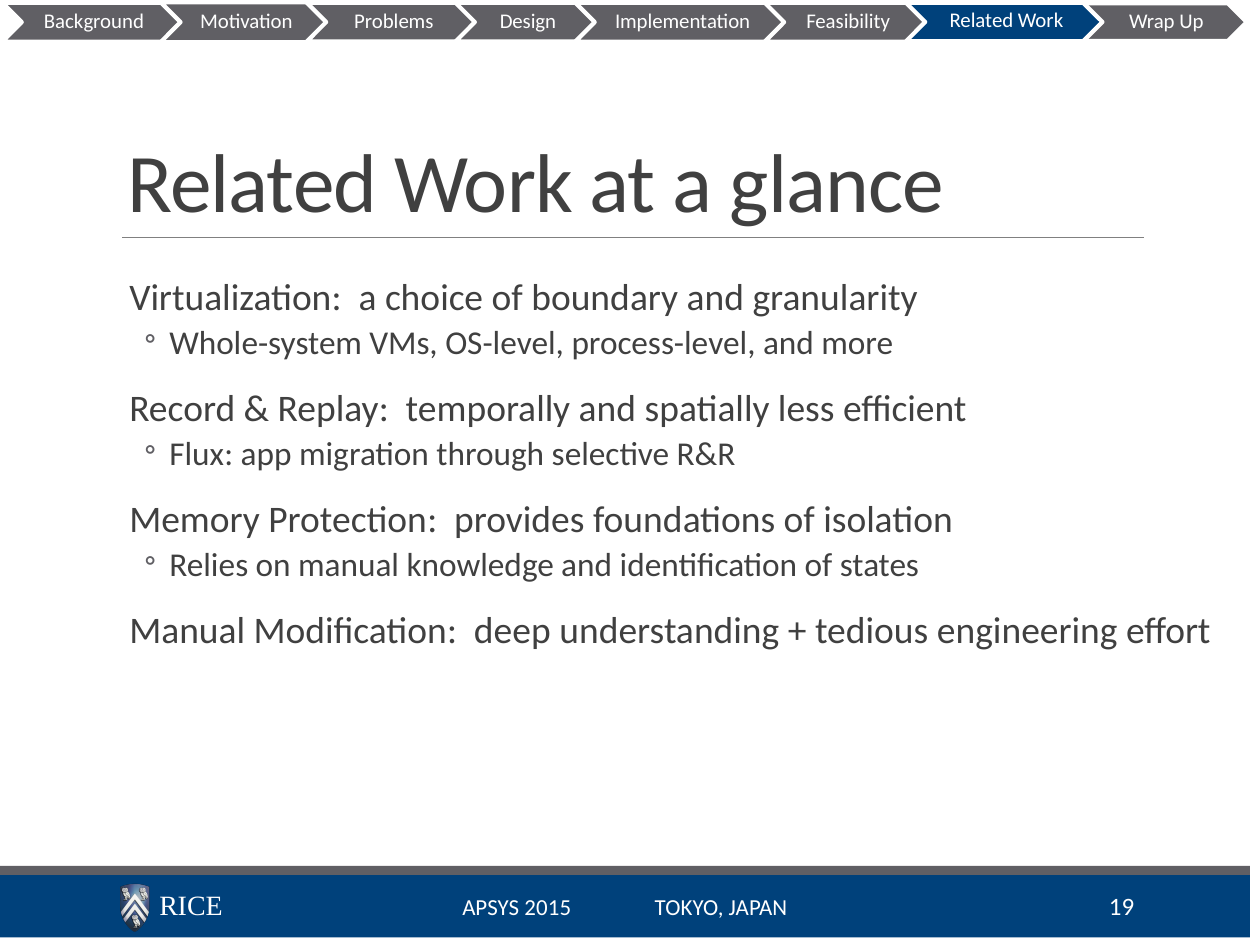

Related Work
# Related Work at a glance
Virtualization:  a choice of boundary and granularity
Whole-system VMs, OS-level, process-level, and more
Record & Replay:  temporally and spatially less efficient
Flux: app migration through selective R&R
Memory Protection:  provides foundations of isolation
Relies on manual knowledge and identification of states
Manual Modification:  deep understanding + tedious engineering effort

APSys 2015                Tokyo, Japan
19